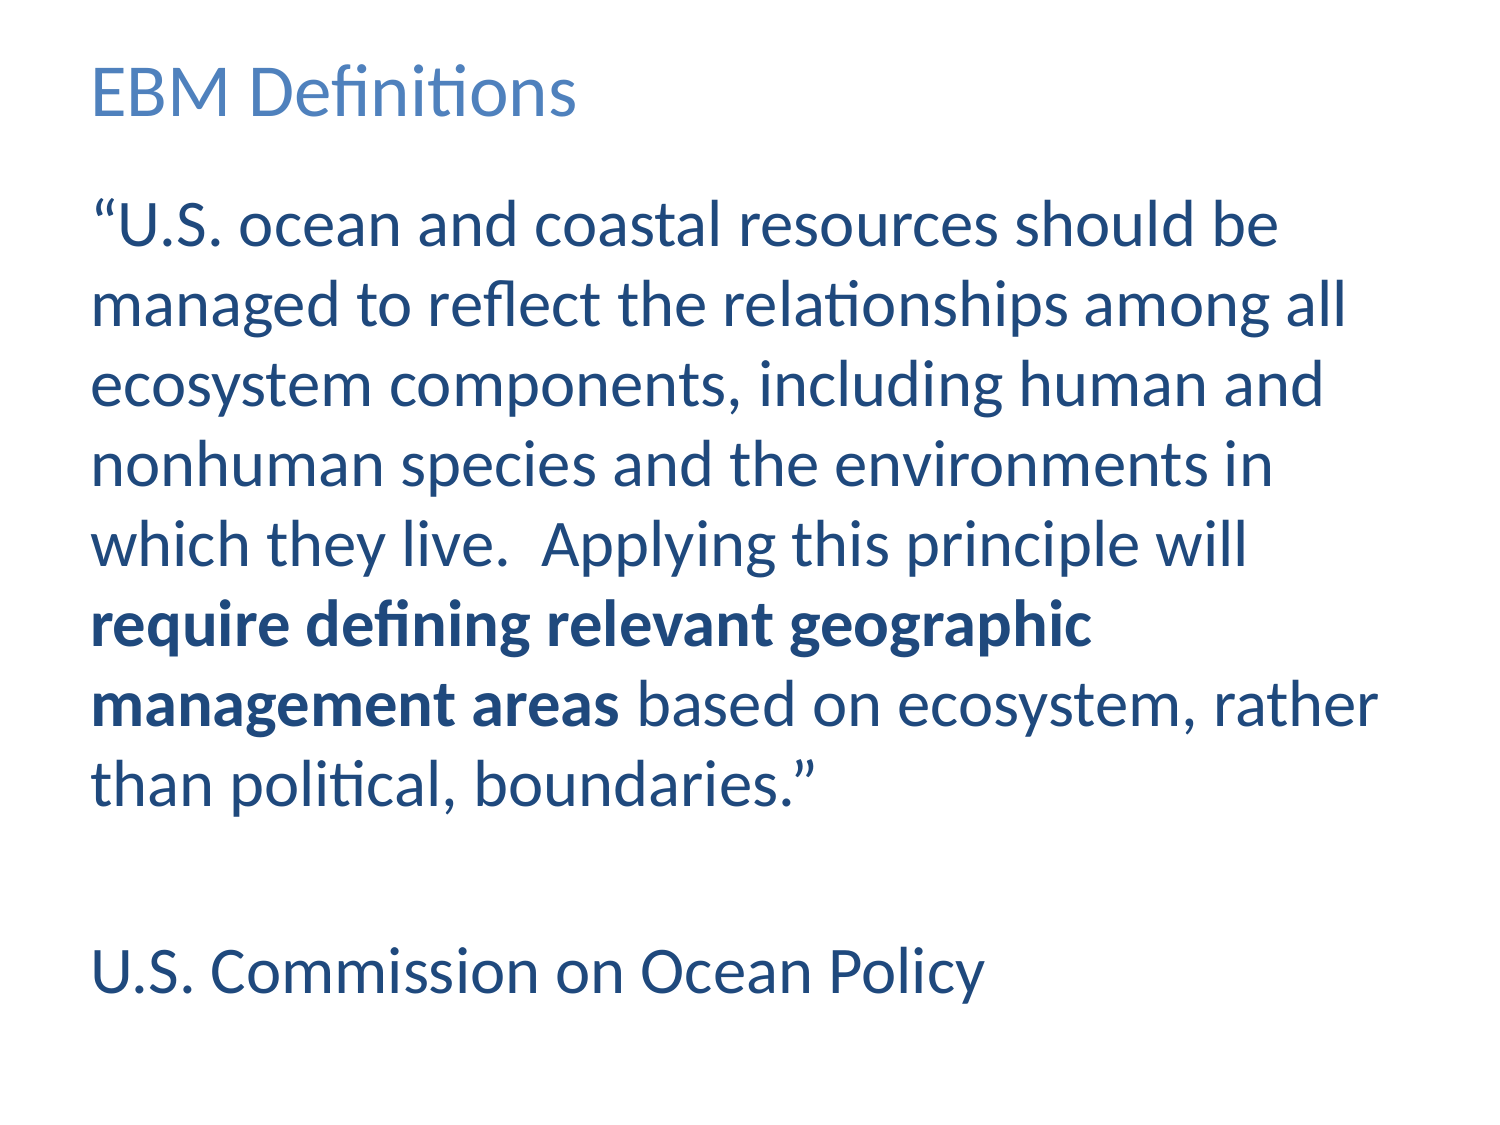

# EBM Definitions
“U.S. ocean and coastal resources should be managed to reflect the relationships among all ecosystem components, including human and nonhuman species and the environments in which they live.  Applying this principle will require defining relevant geographic management areas based on ecosystem, rather than political, boundaries.”

U.S. Commission on Ocean Policy